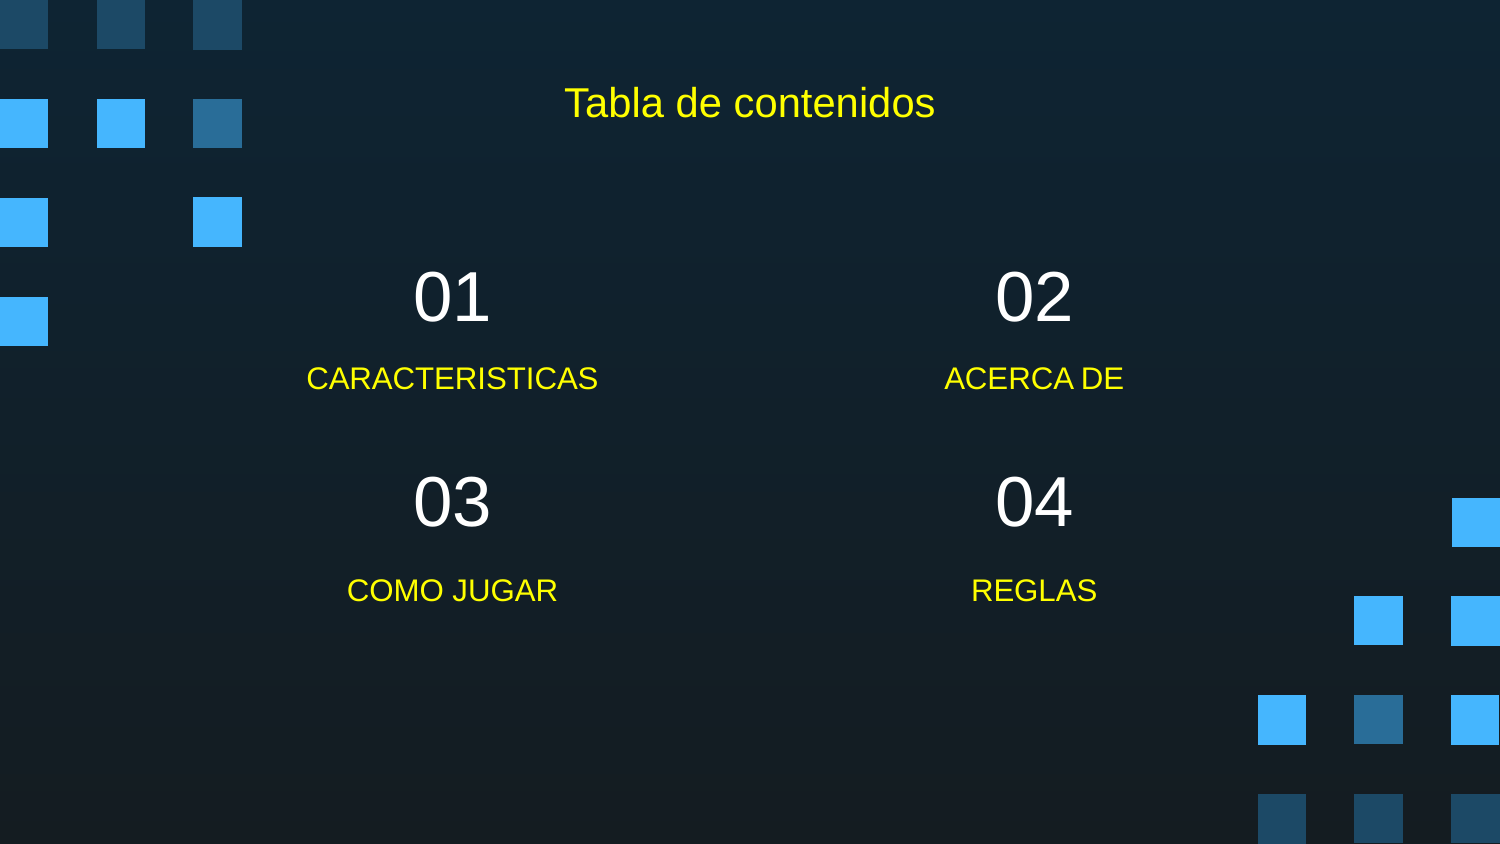

Tabla de contenidos
# 01
02
ACERCA DE
CARACTERISTICAS
03
04
COMO JUGAR
REGLAS